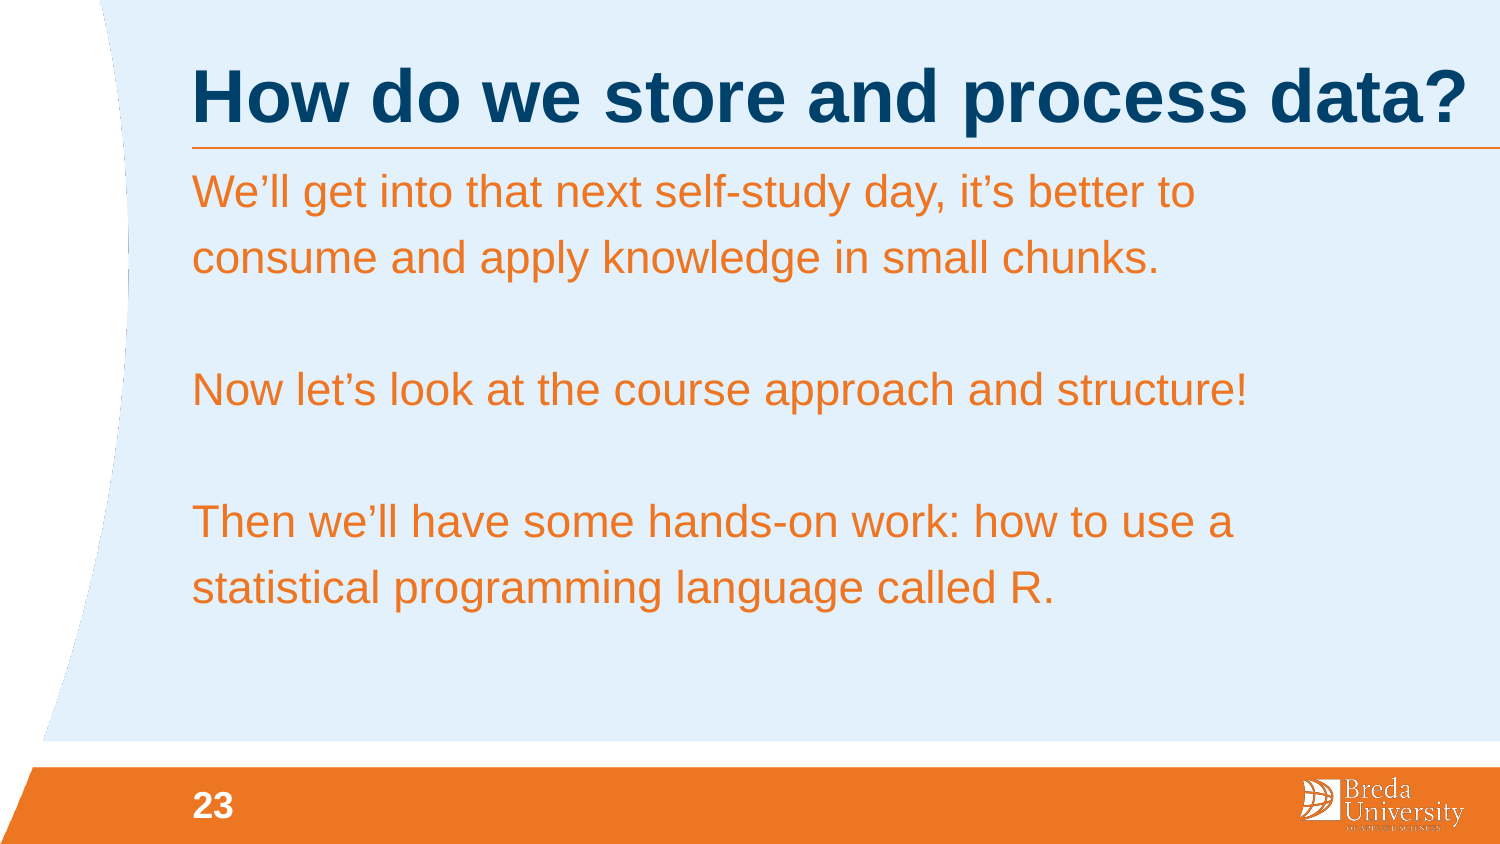

# How do we store and process data?
We’ll get into that next self-study day, it’s better to consume and apply knowledge in small chunks.

Now let’s look at the course approach and structure!

Then we’ll have some hands-on work: how to use a statistical programming language called R.
23